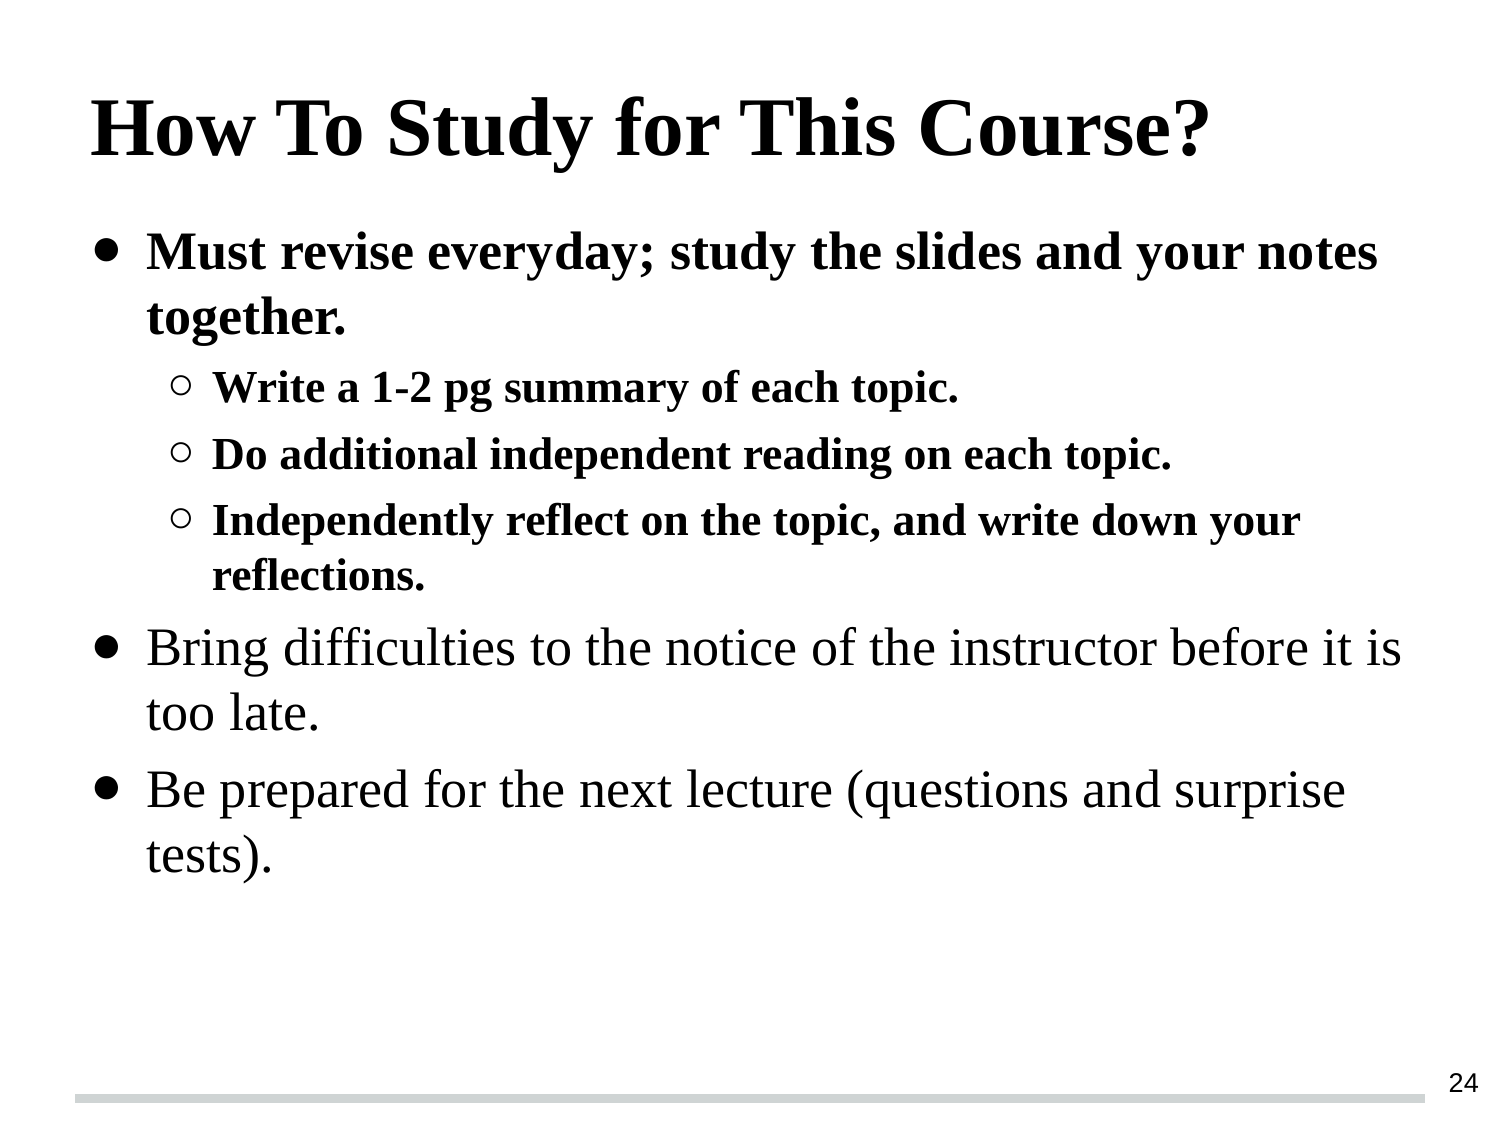

# How To Study for This Course?
Must revise everyday; study the slides and your notes together.
Write a 1-2 pg summary of each topic.
Do additional independent reading on each topic.
Independently reflect on the topic, and write down your reflections.
Bring difficulties to the notice of the instructor before it is too late.
Be prepared for the next lecture (questions and surprise tests).

24